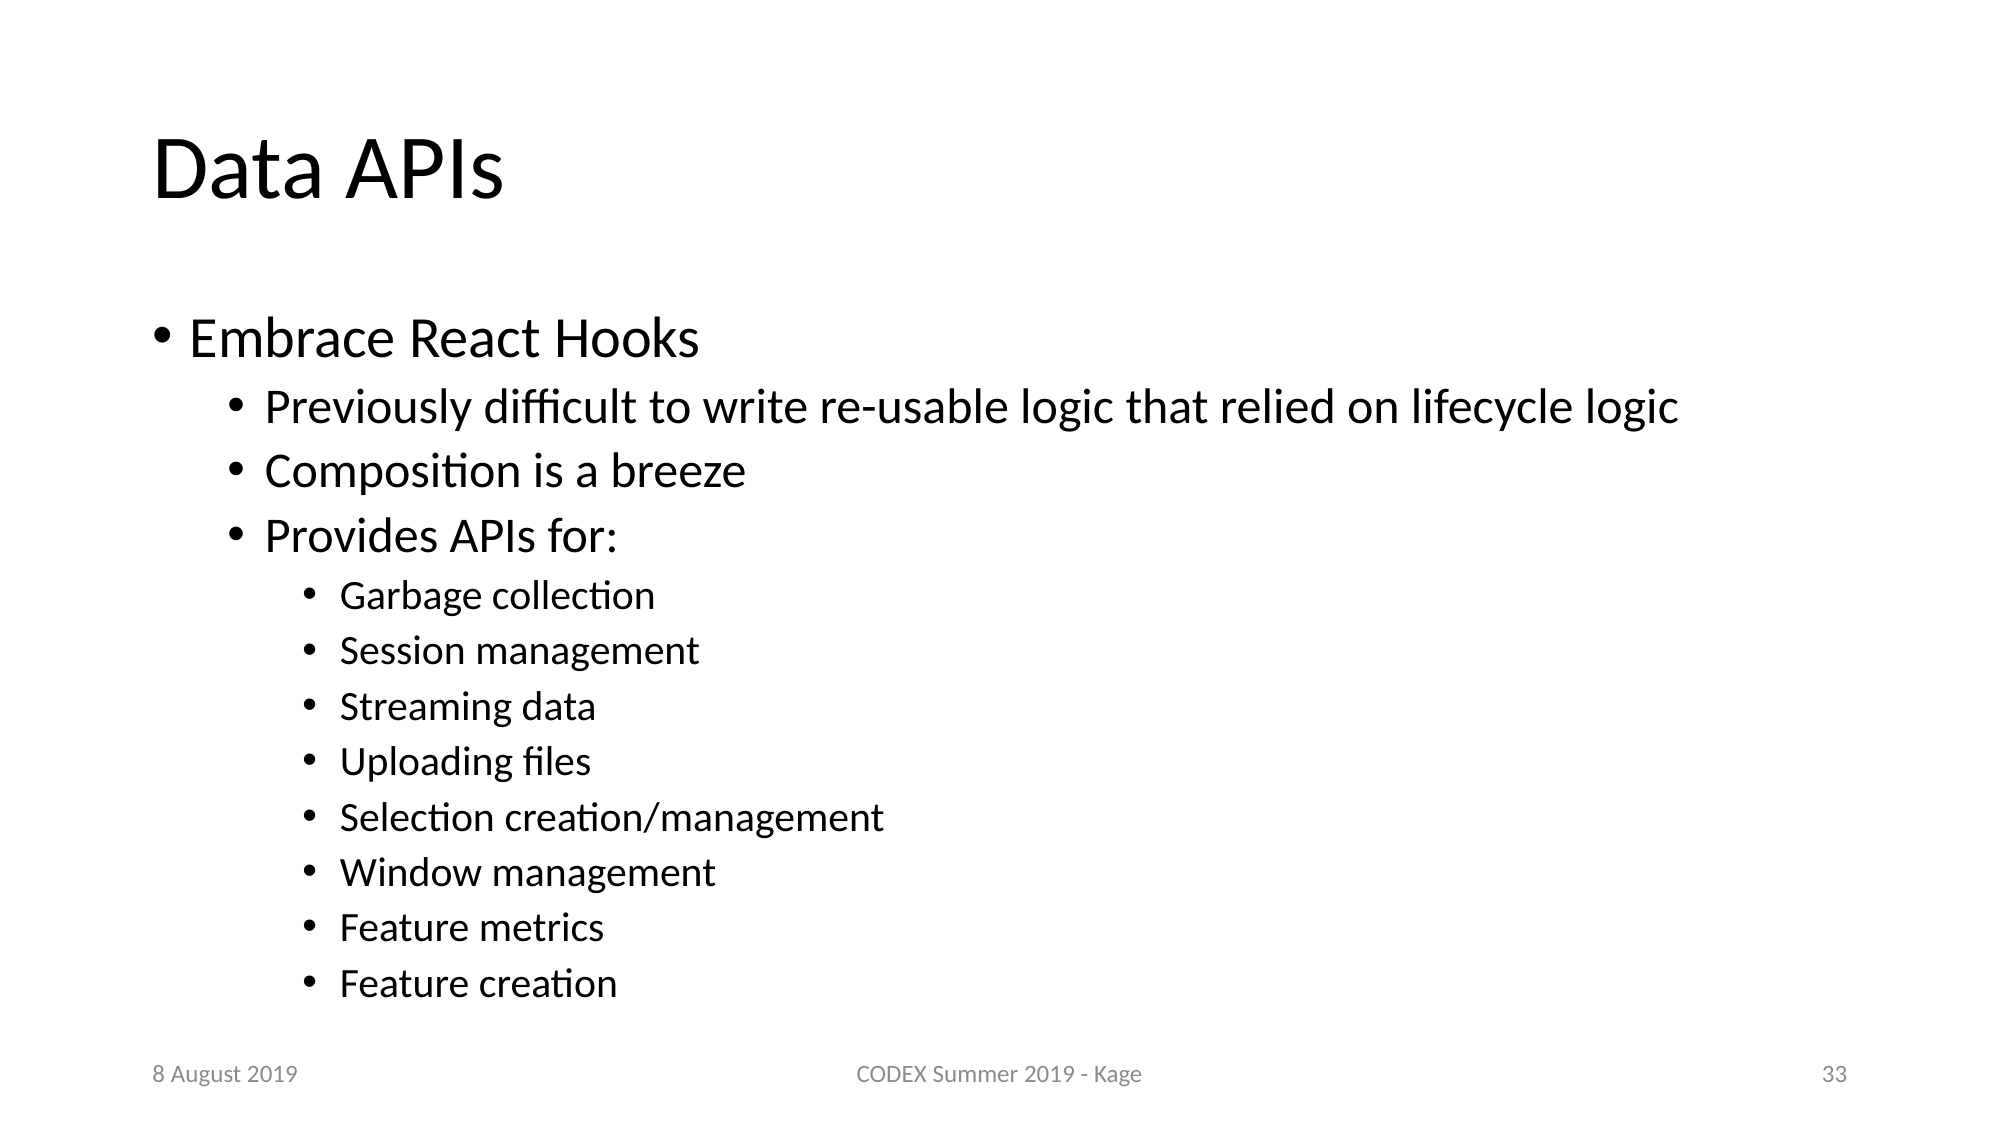

# Data APIs
Embrace React Hooks
Previously difficult to write re-usable logic that relied on lifecycle logic
Composition is a breeze
Provides APIs for:
Garbage collection
Session management
Streaming data
Uploading files
Selection creation/management
Window management
Feature metrics
Feature creation

8 August 2019
CODEX Summer 2019 - Kage
33